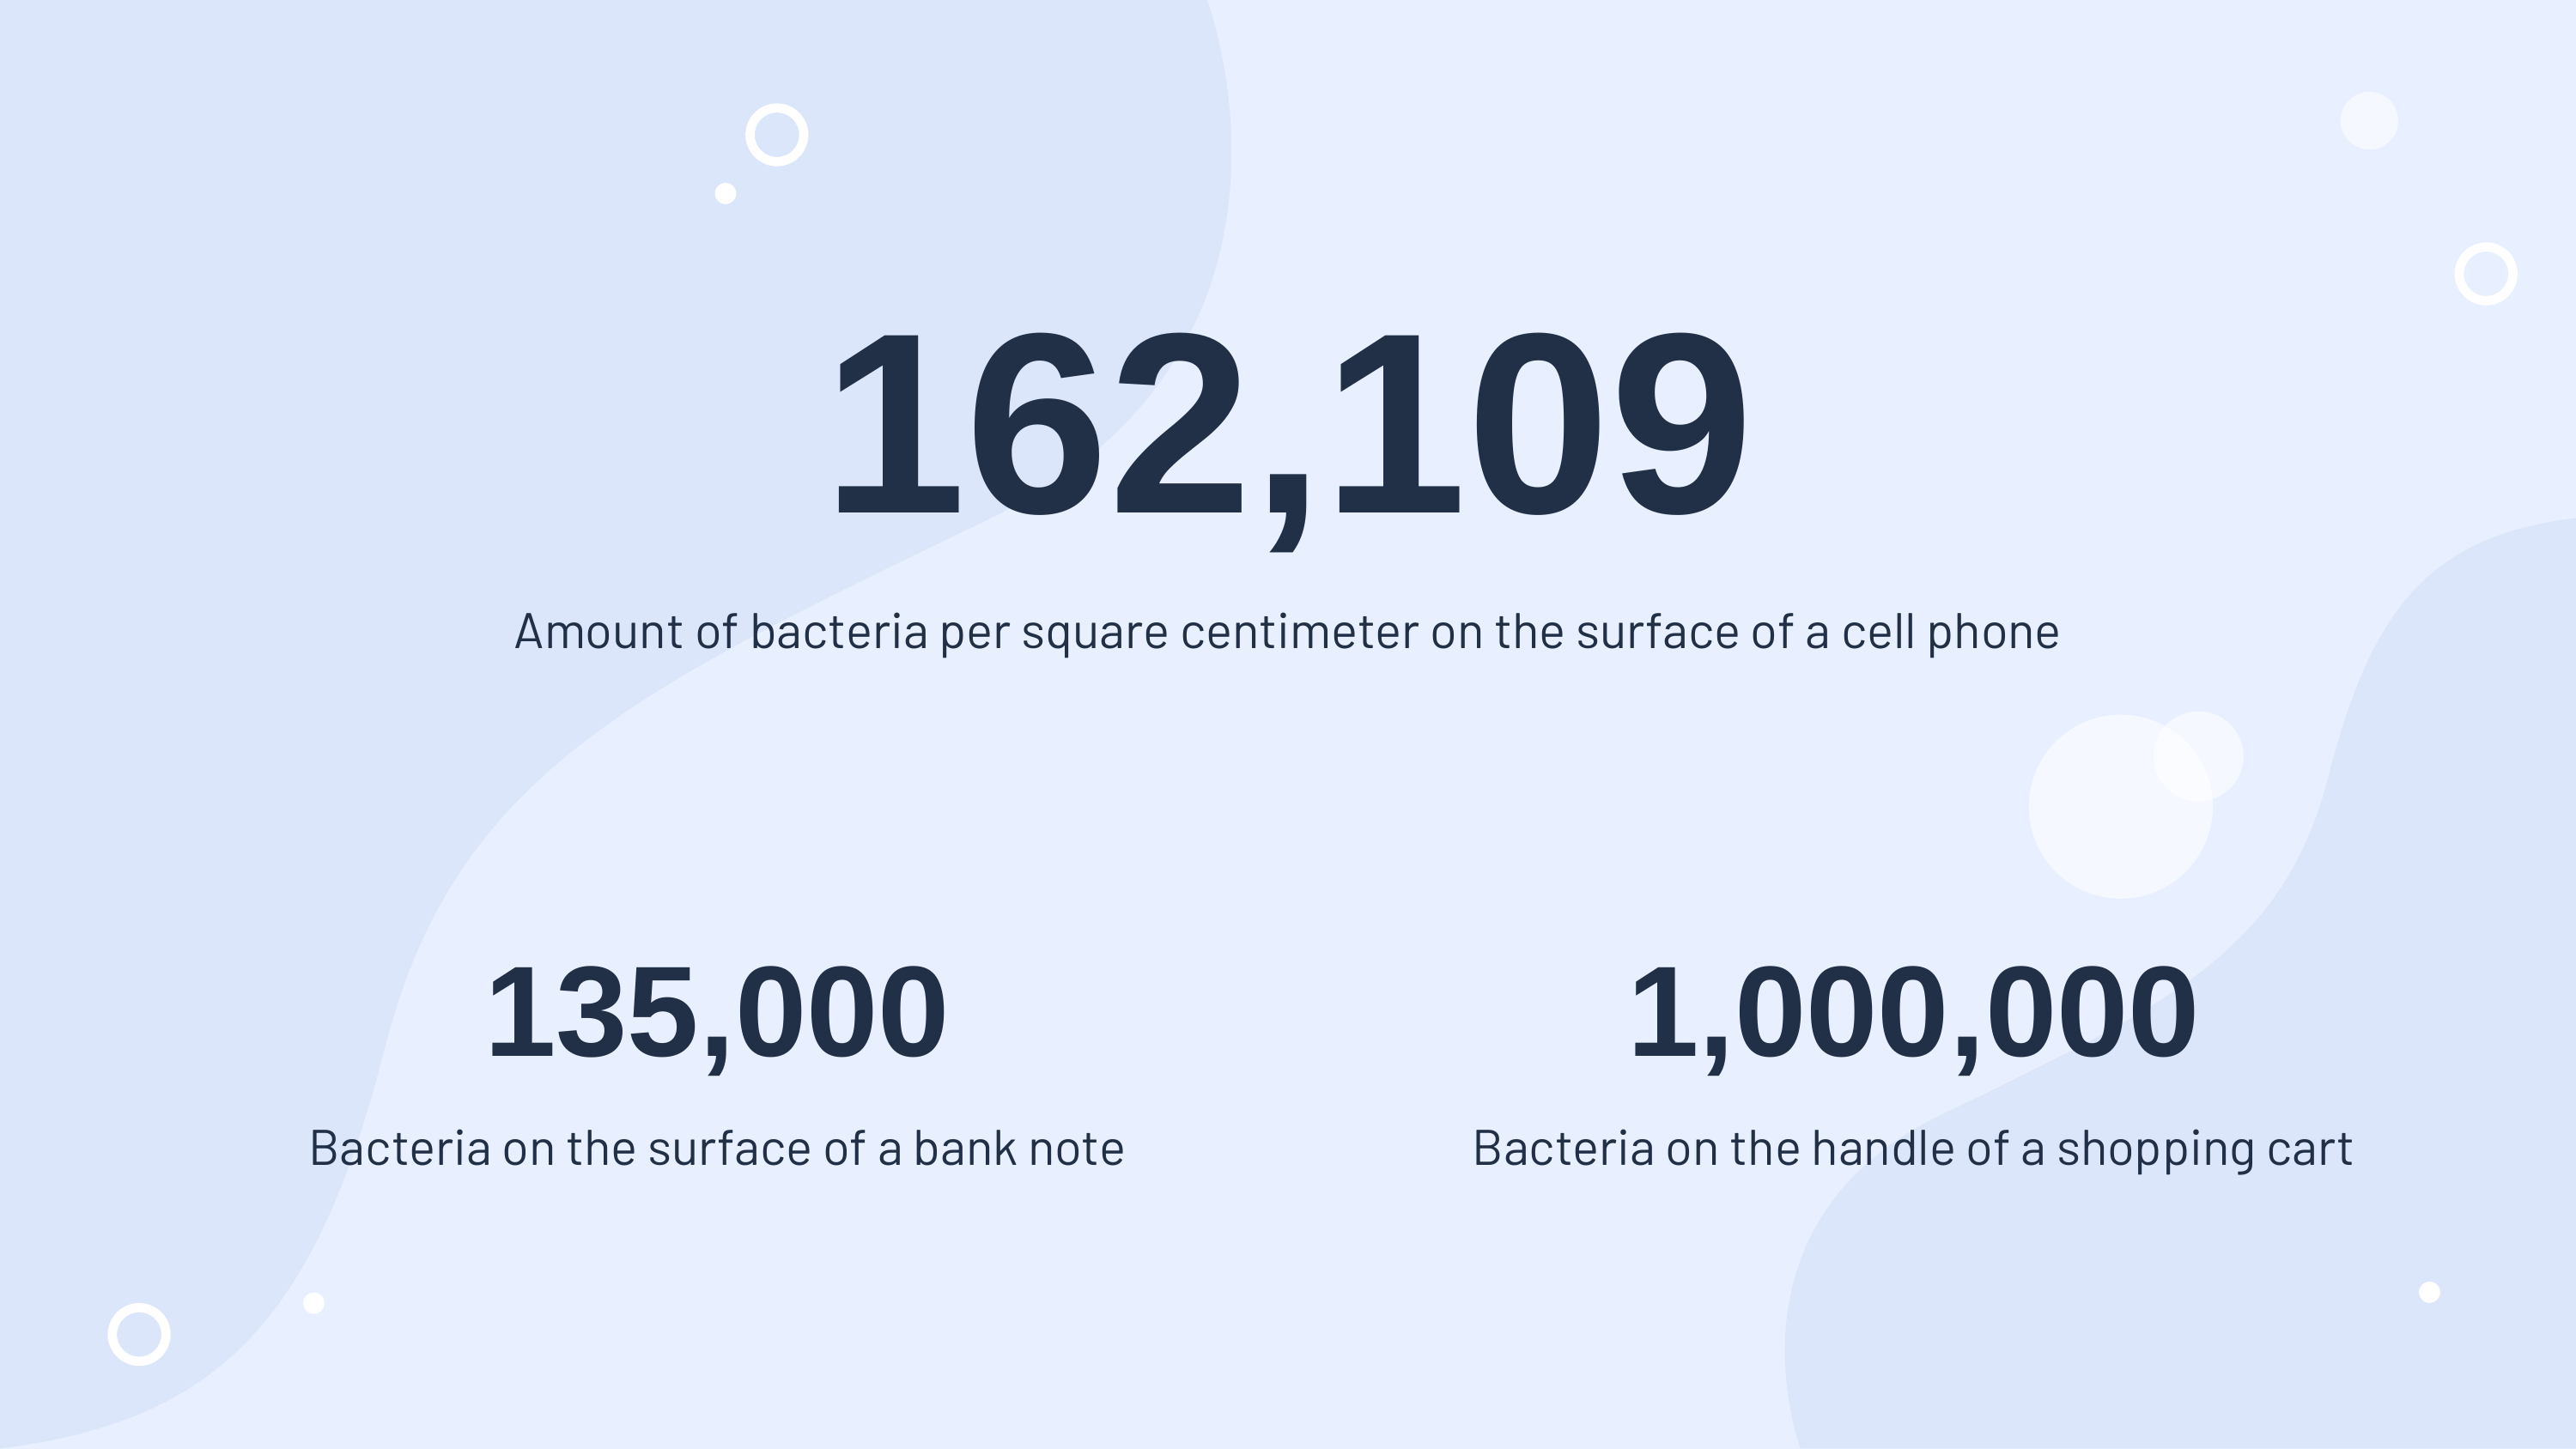

162,109
Amount of bacteria per square centimeter on the surface of a cell phone
135,000
# 1,000,000
Bacteria on the surface of a bank note
Bacteria on the handle of a shopping cart